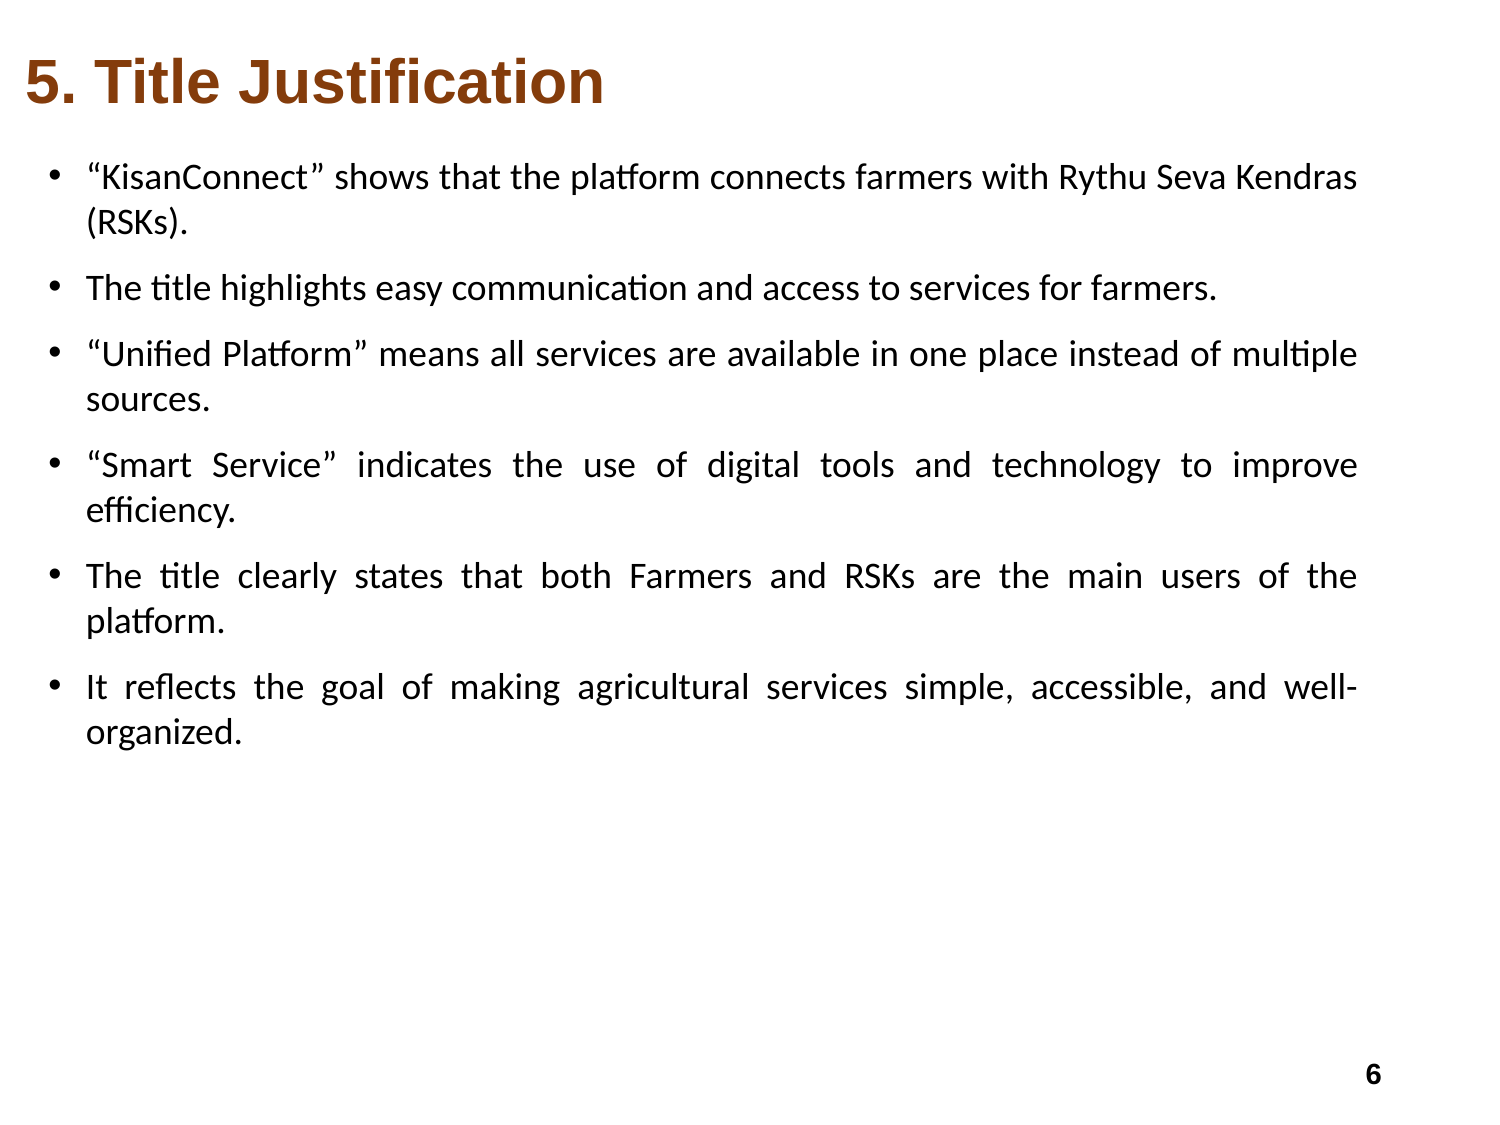

# 5. Title Justification
“KisanConnect” shows that the platform connects farmers with Rythu Seva Kendras (RSKs).
The title highlights easy communication and access to services for farmers.
“Unified Platform” means all services are available in one place instead of multiple sources.
“Smart Service” indicates the use of digital tools and technology to improve efficiency.
The title clearly states that both Farmers and RSKs are the main users of the platform.
It reflects the goal of making agricultural services simple, accessible, and well-organized.

6